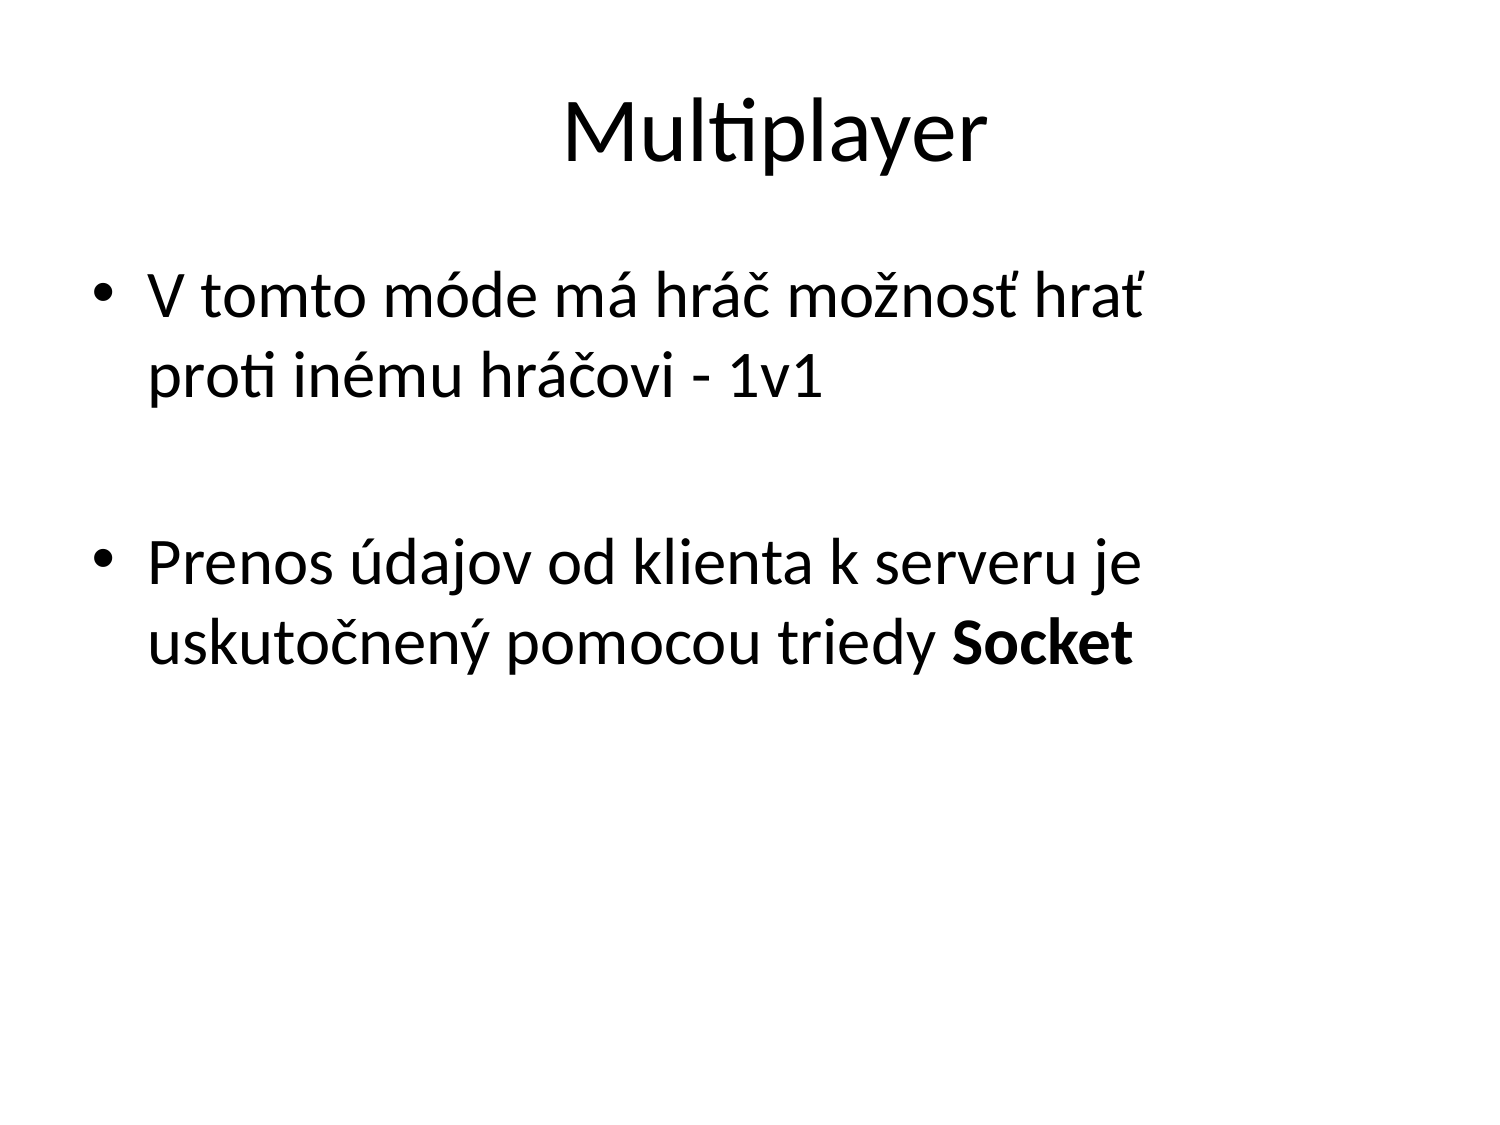

Multiplayer
V tomto móde má hráč možnosť hrať proti inému hráčovi - 1v1

Prenos údajov od klienta k serveru je uskutočnený pomocou triedy Socket

#